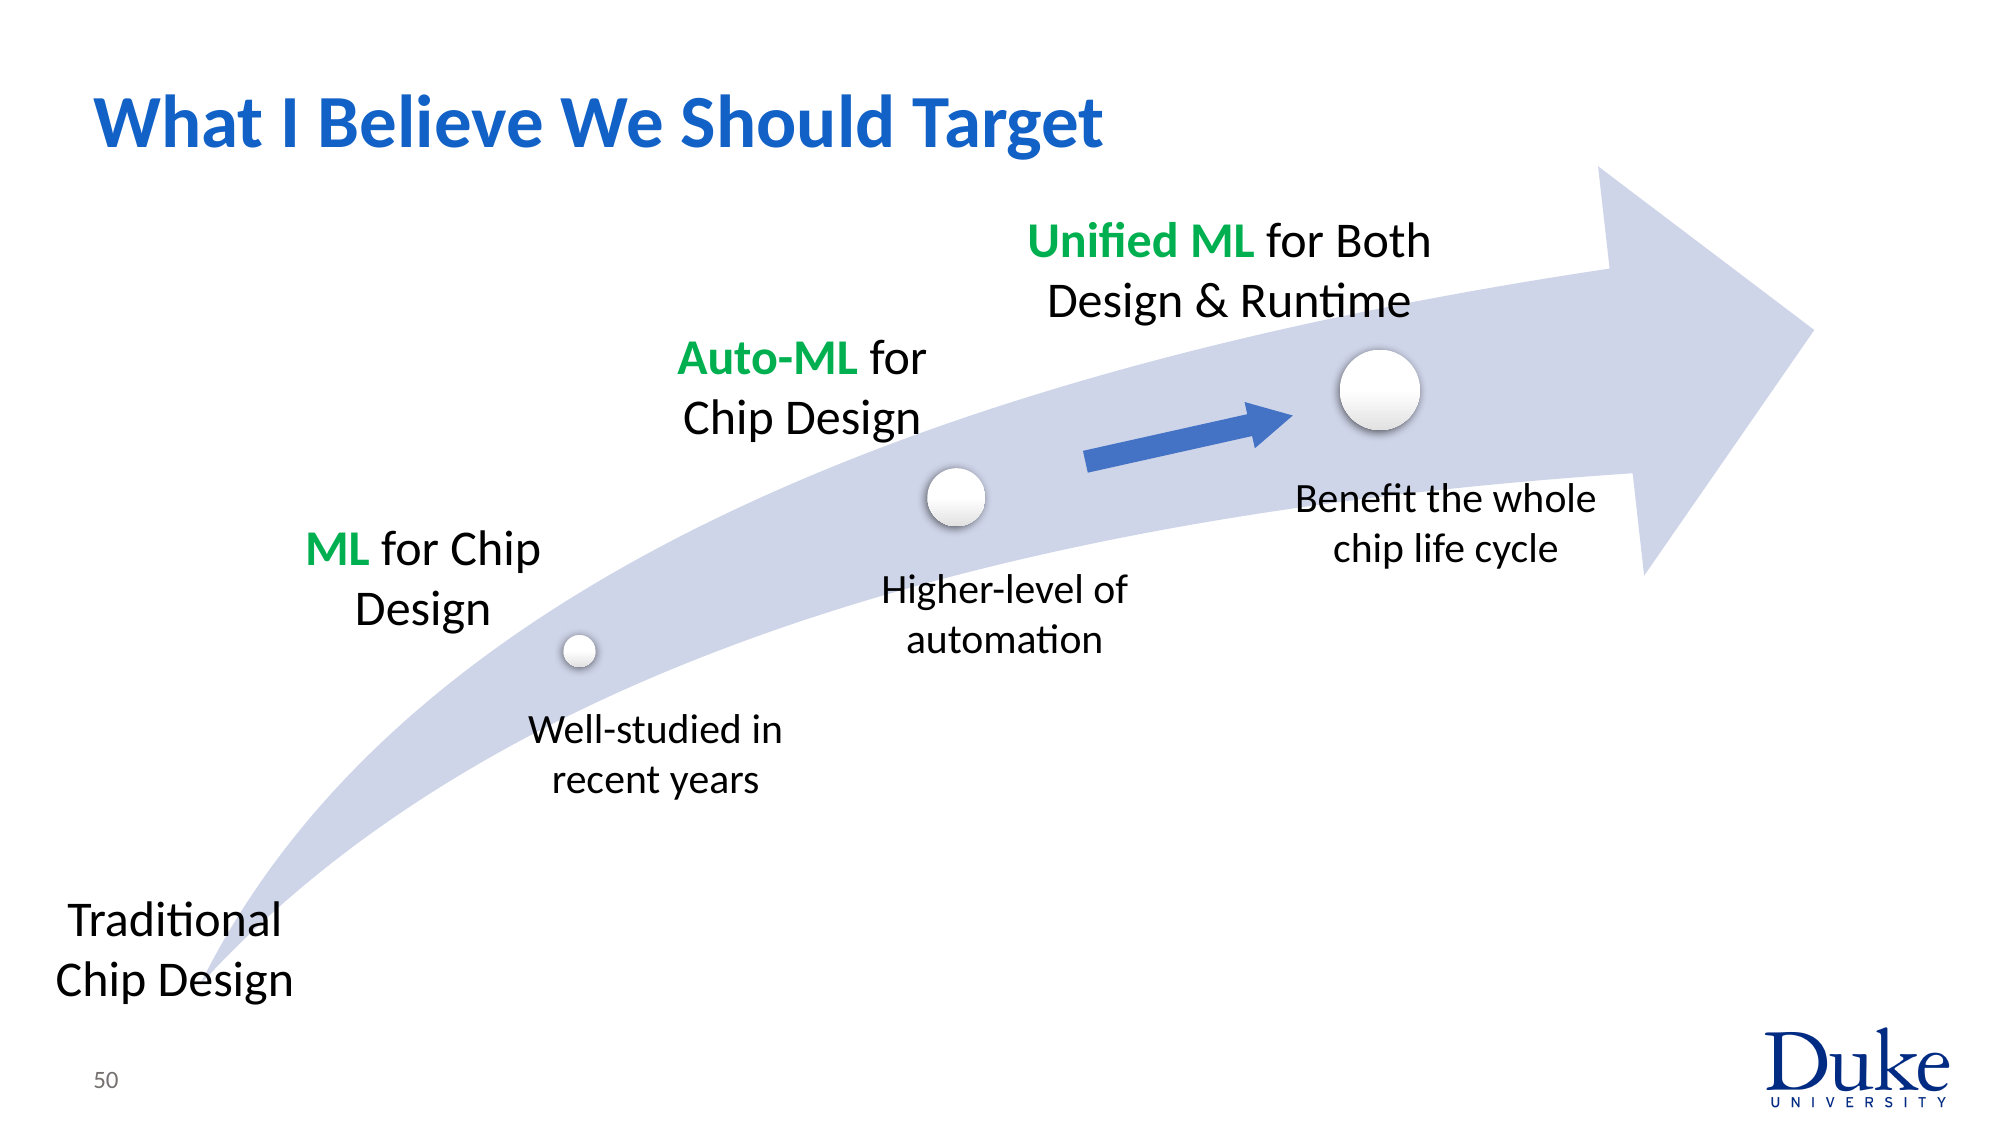

# What I Believe We Should Target

Unified ML for Both Design & Runtime
Auto-ML for Chip Design

Benefit the whole chip life cycle

ML for Chip Design
Higher-level of automation

Well-studied in recent years
Traditional Chip Design
50